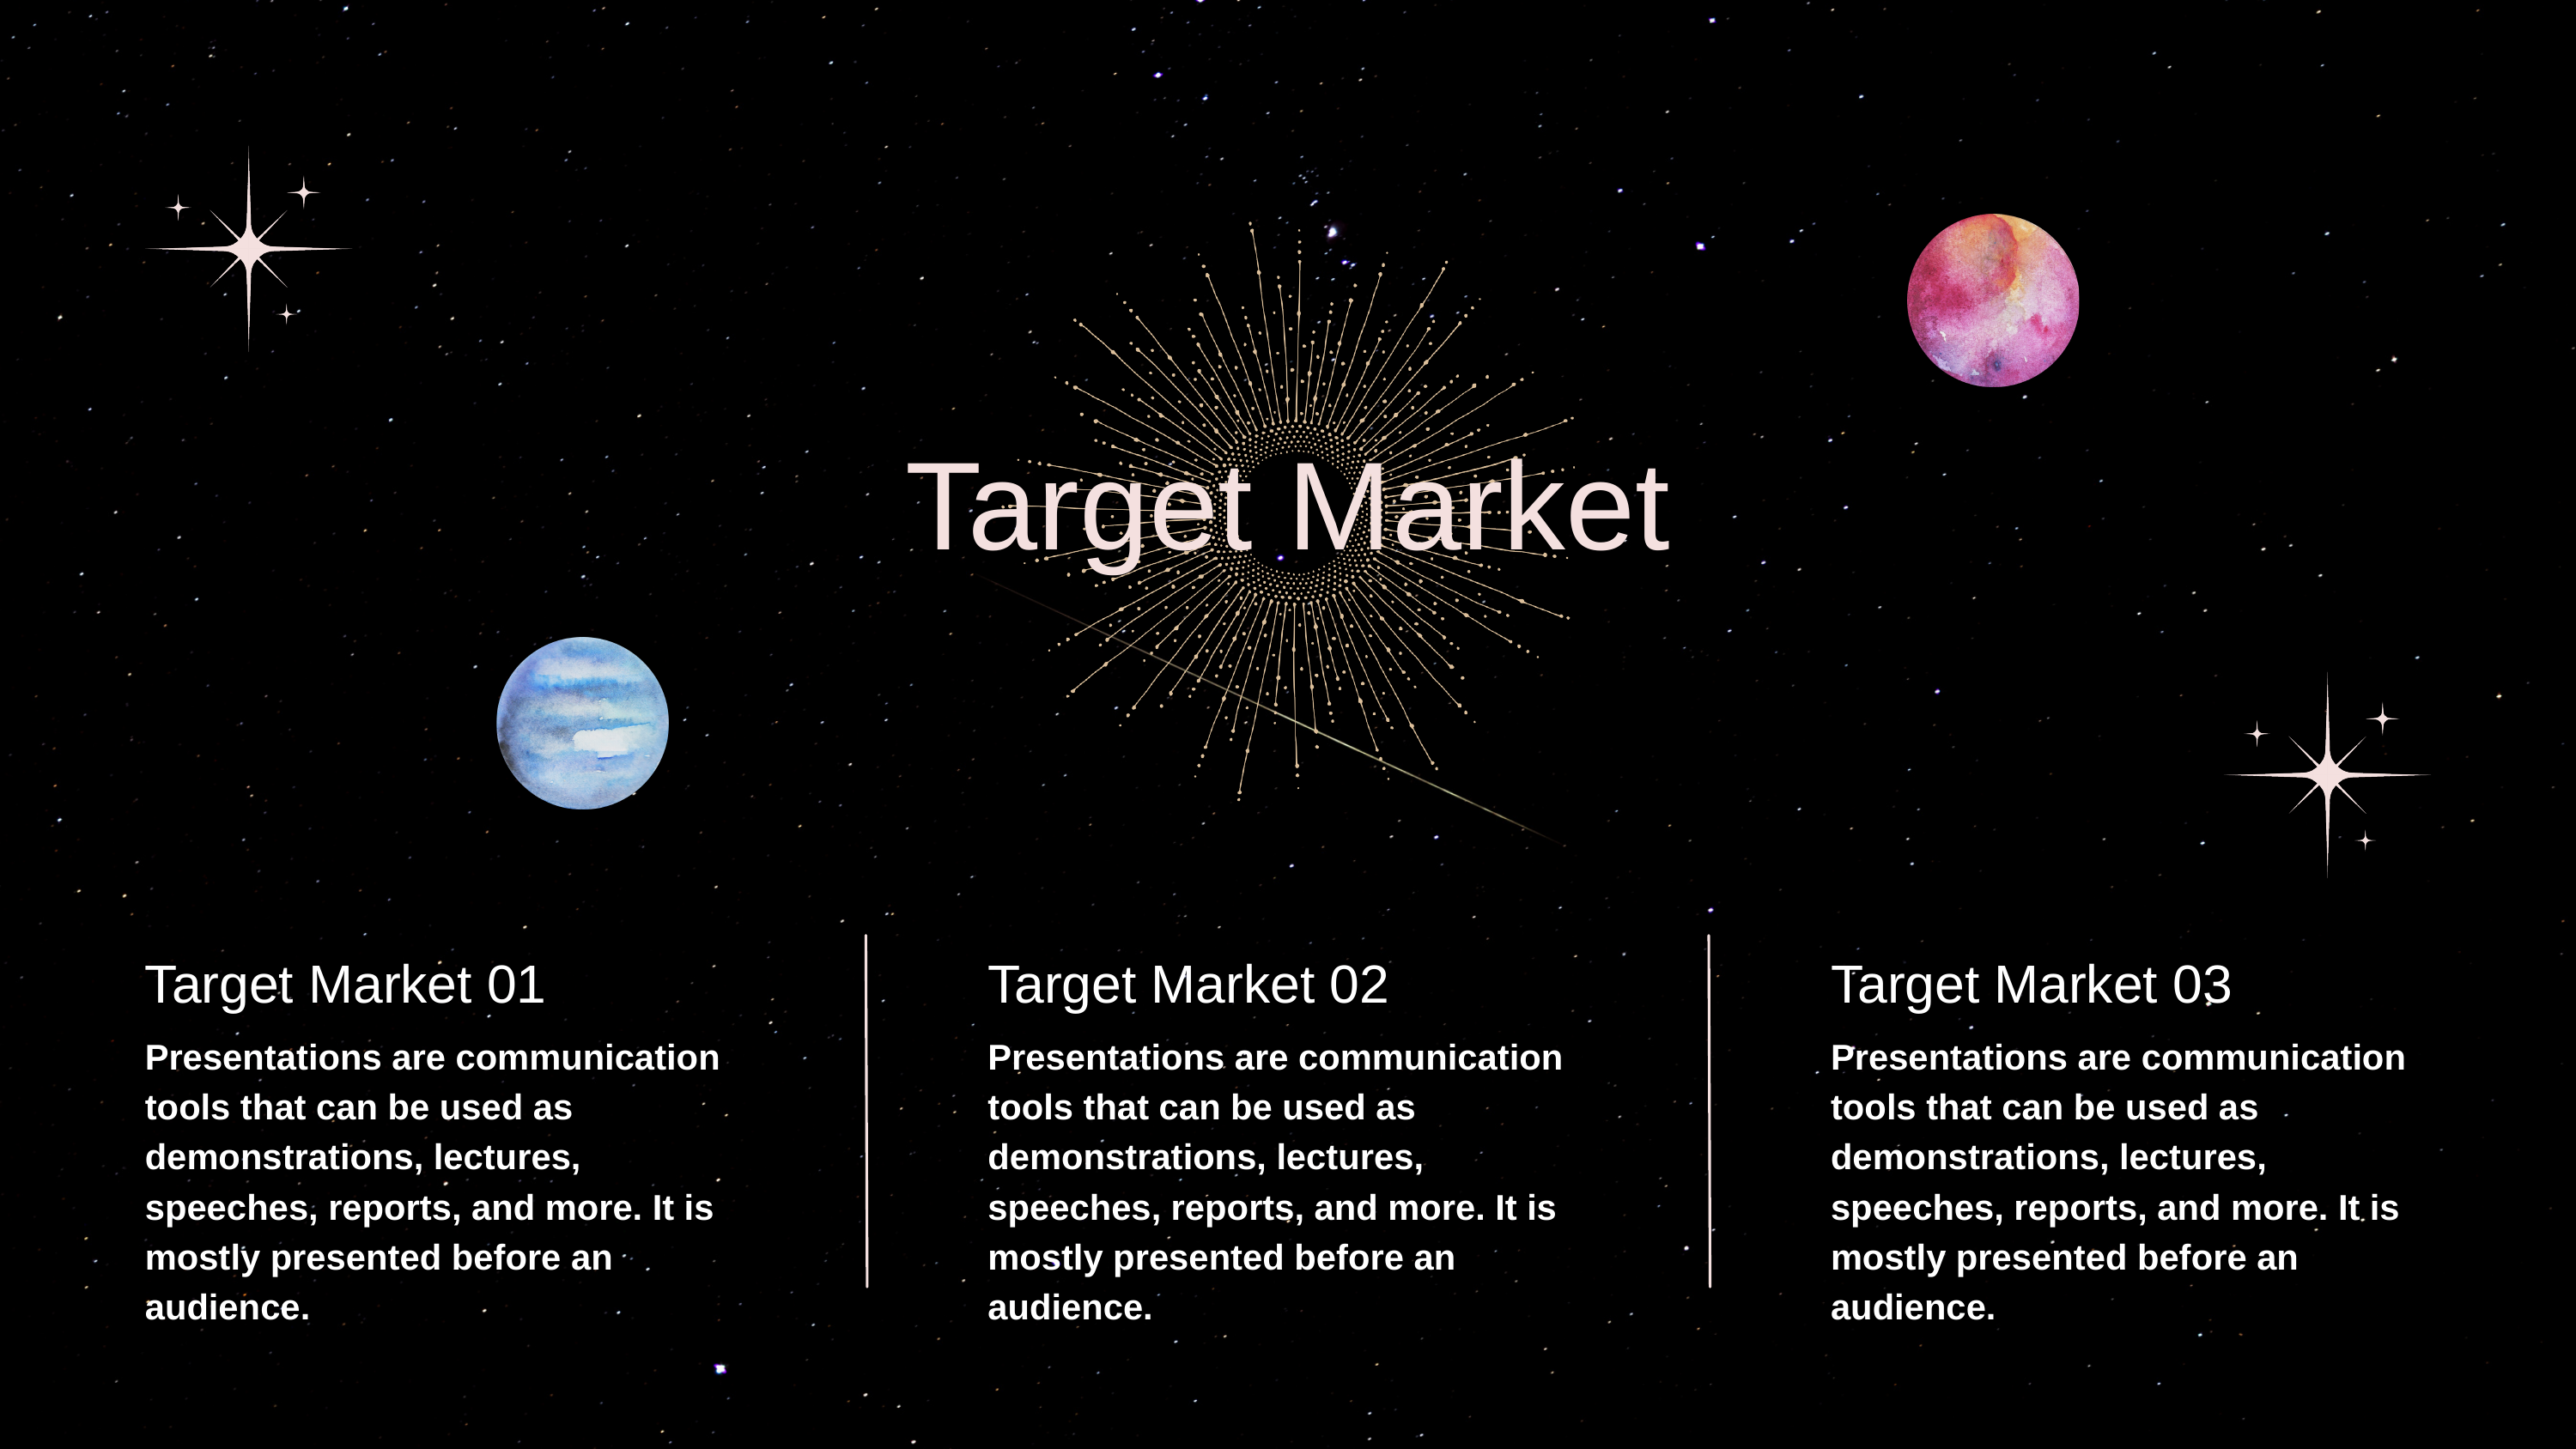

Target Market

Target Market 01
Presentations are communication tools that can be used as demonstrations, lectures, speeches, reports, and more. It is mostly presented before an audience.
Target Market 02
Presentations are communication tools that can be used as demonstrations, lectures, speeches, reports, and more. It is mostly presented before an audience.
Target Market 03
Presentations are communication tools that can be used as demonstrations, lectures, speeches, reports, and more. It is mostly presented before an audience.